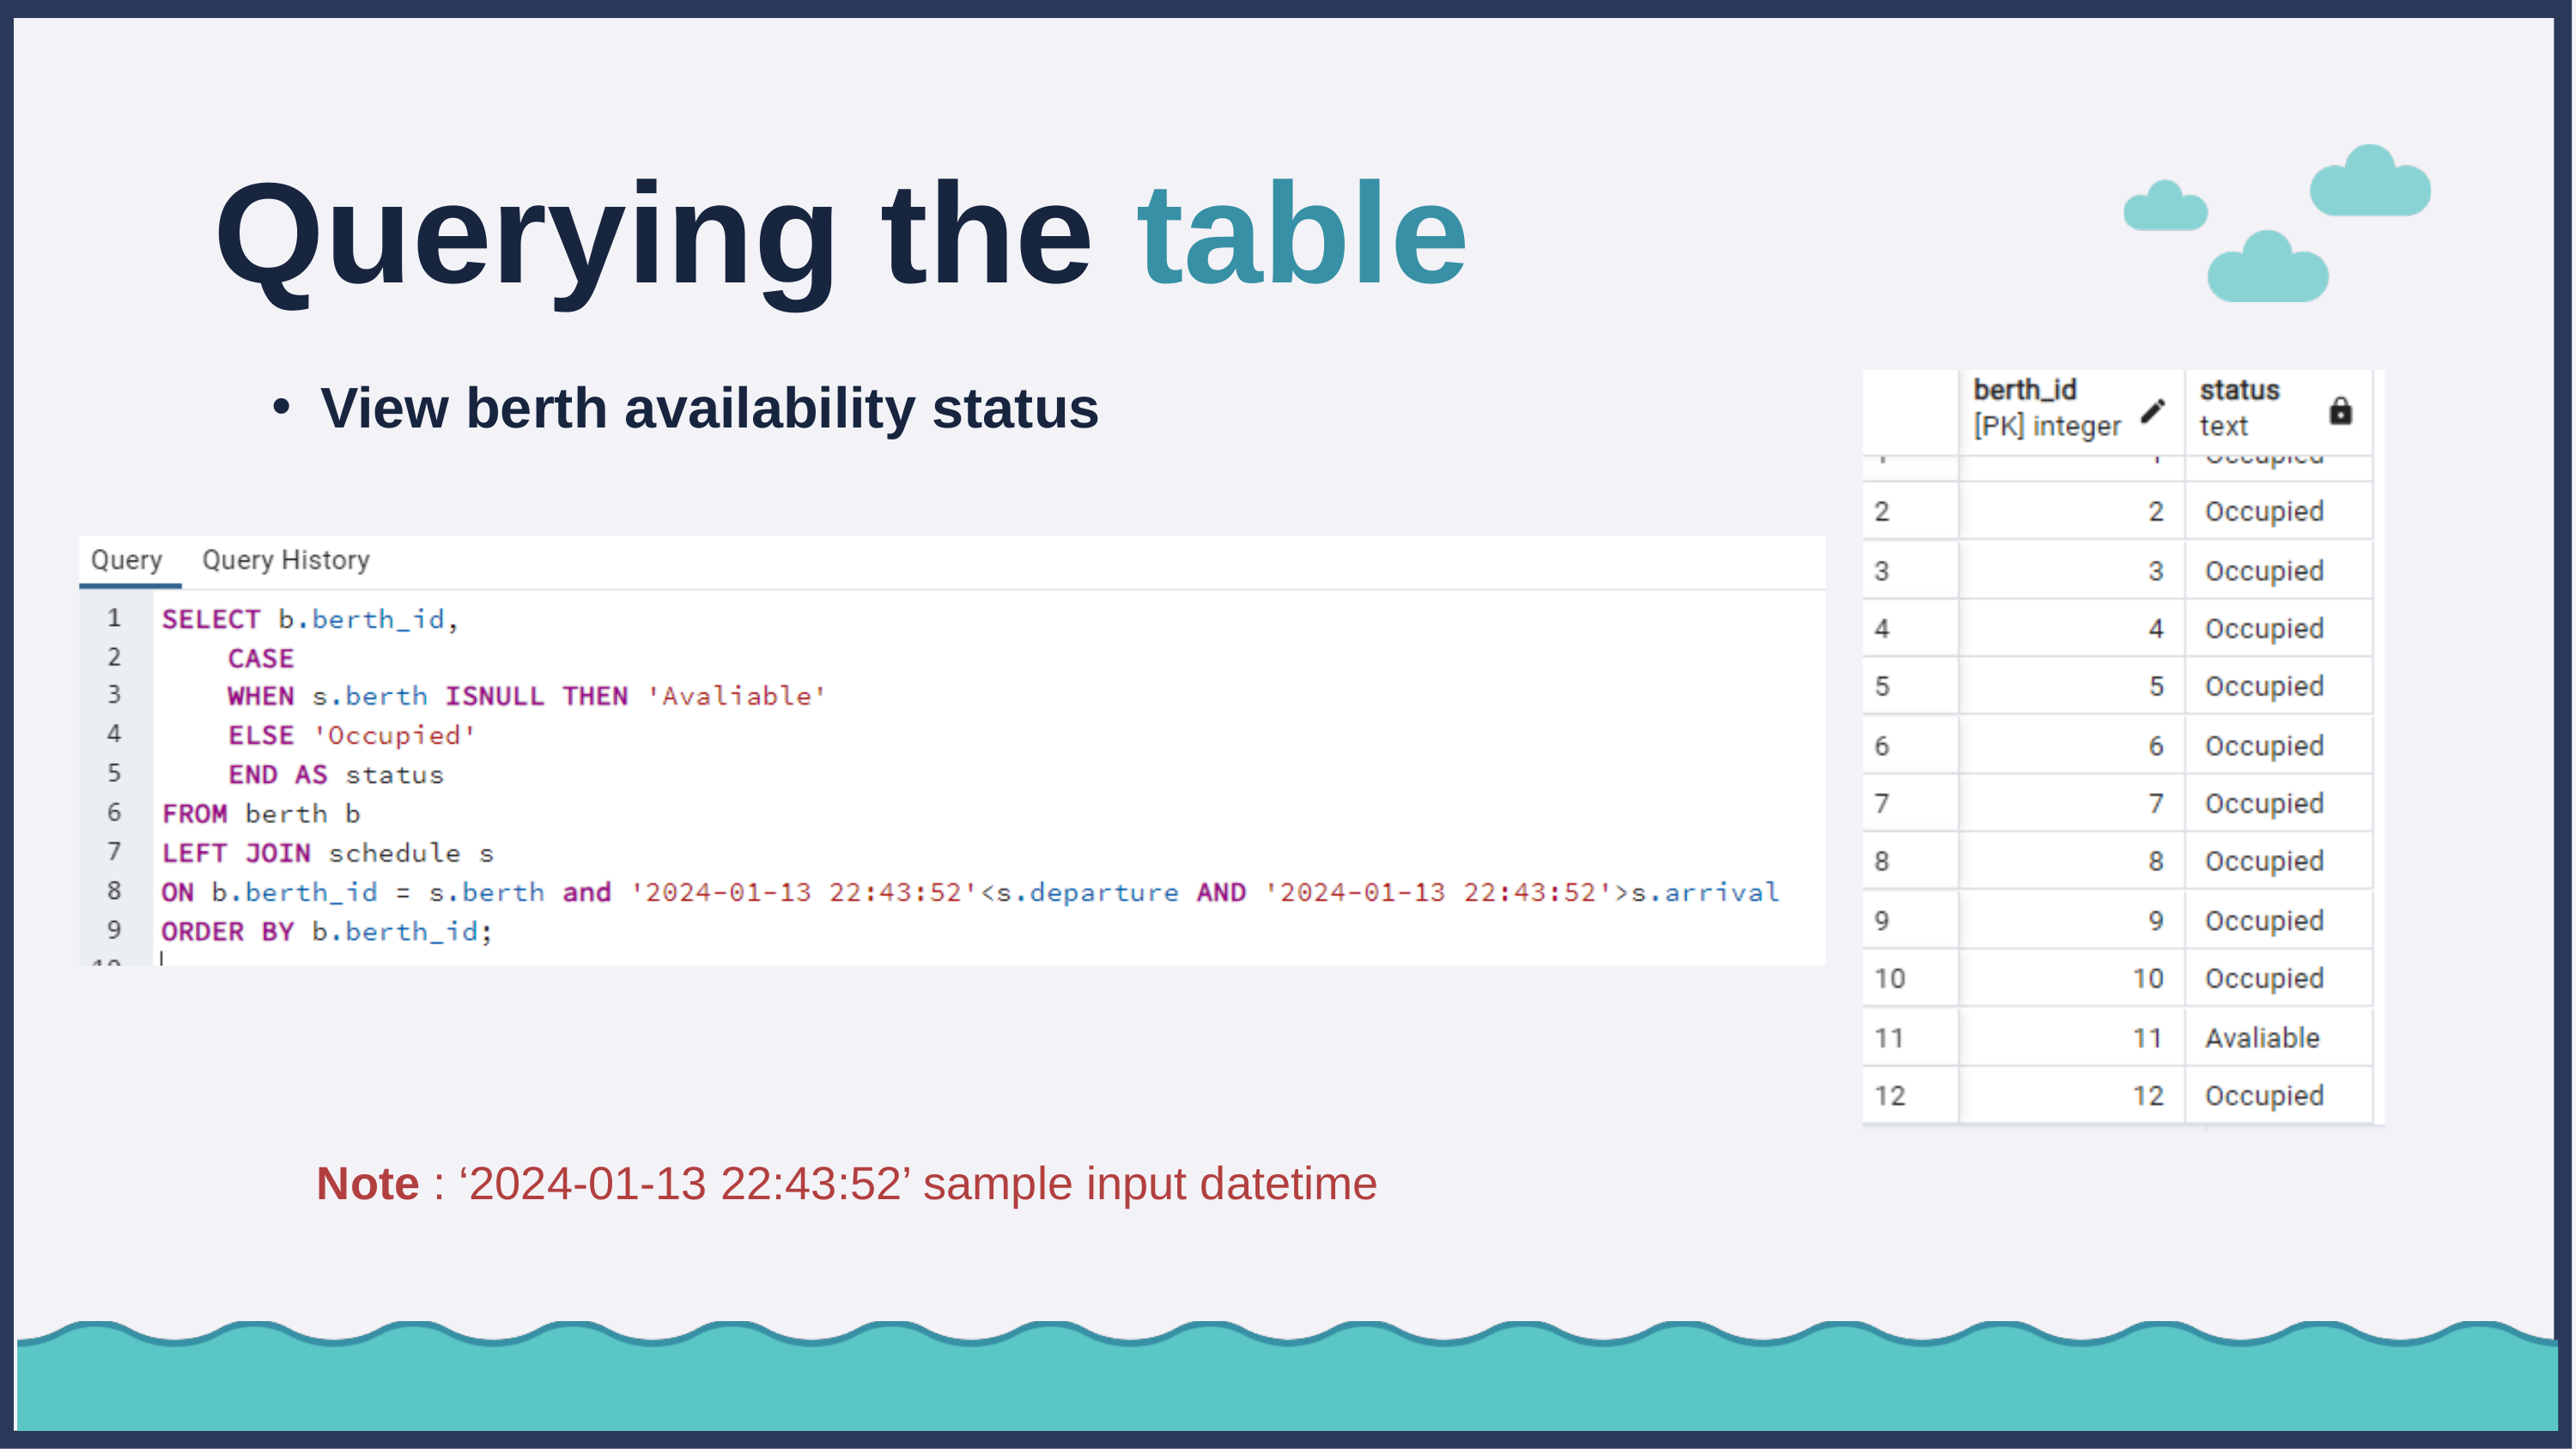

Querying the table

View berth availability status

Note : ‘2024-01-13 22:43:52’ sample input datetime